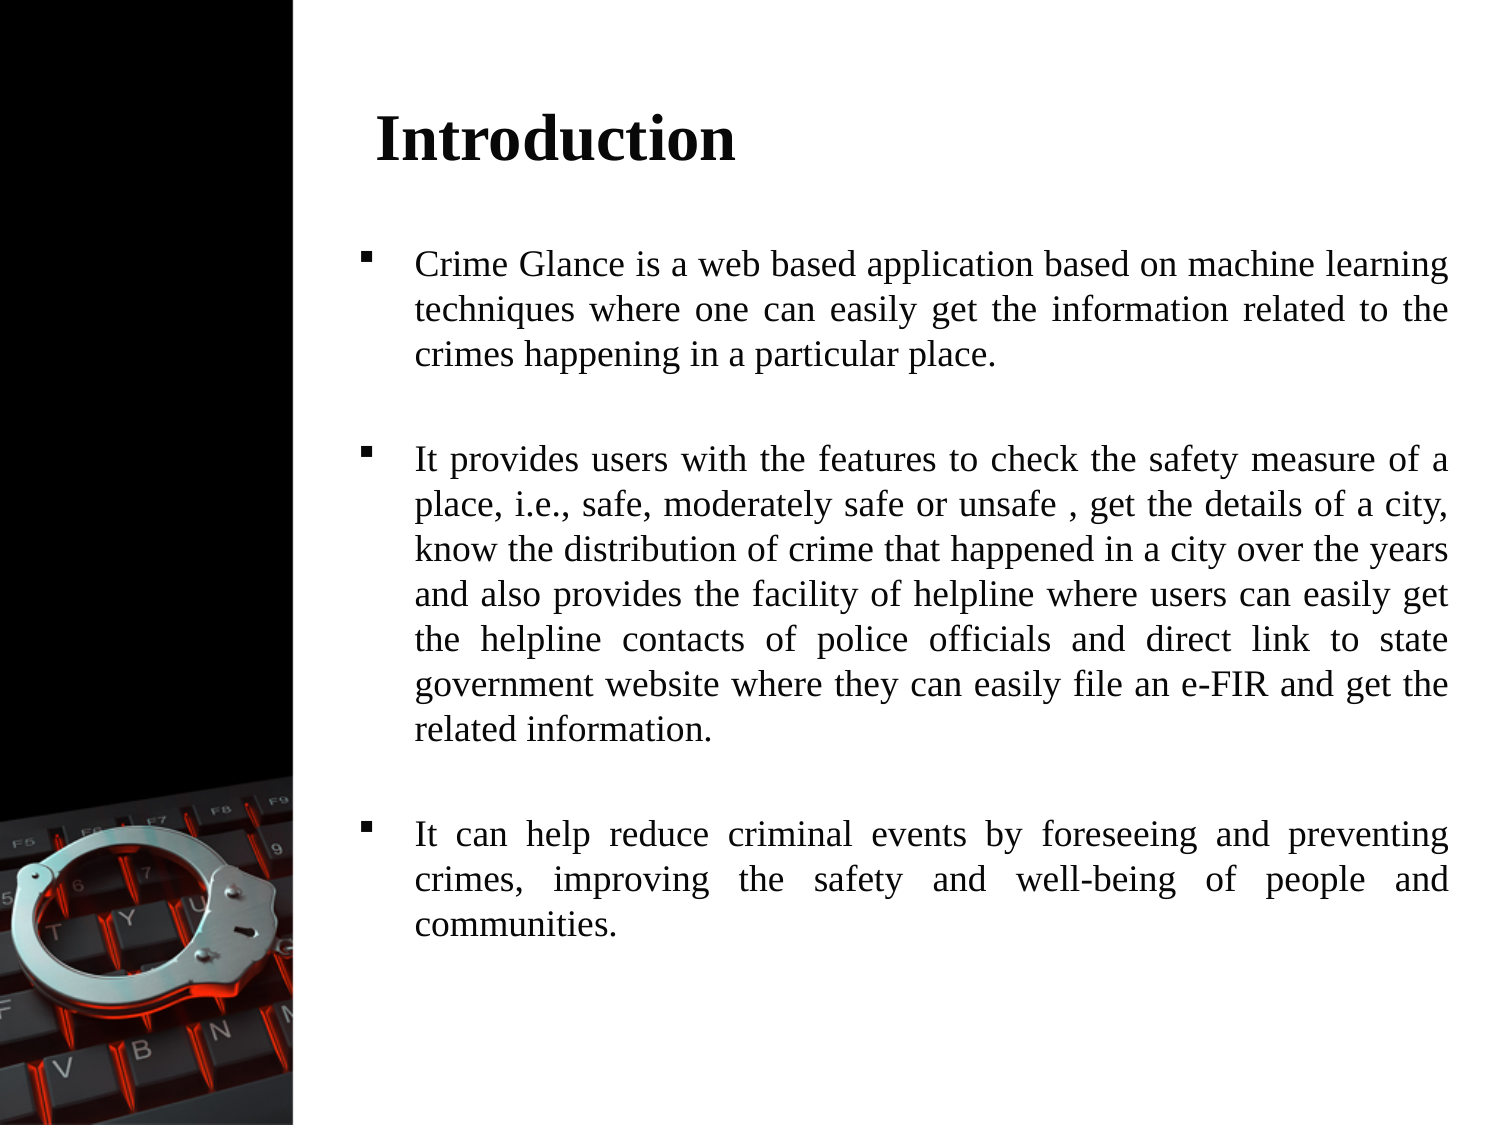

# Introduction
Crime Glance is a web based application based on machine learning techniques where one can easily get the information related to the crimes happening in a particular place.

It provides users with the features to check the safety measure of a place, i.e., safe, moderately safe or unsafe , get the details of a city, know the distribution of crime that happened in a city over the years and also provides the facility of helpline where users can easily get the helpline contacts of police officials and direct link to state government website where they can easily file an e-FIR and get the related information.

It can help reduce criminal events by foreseeing and preventing crimes, improving the safety and well-being of people and communities.